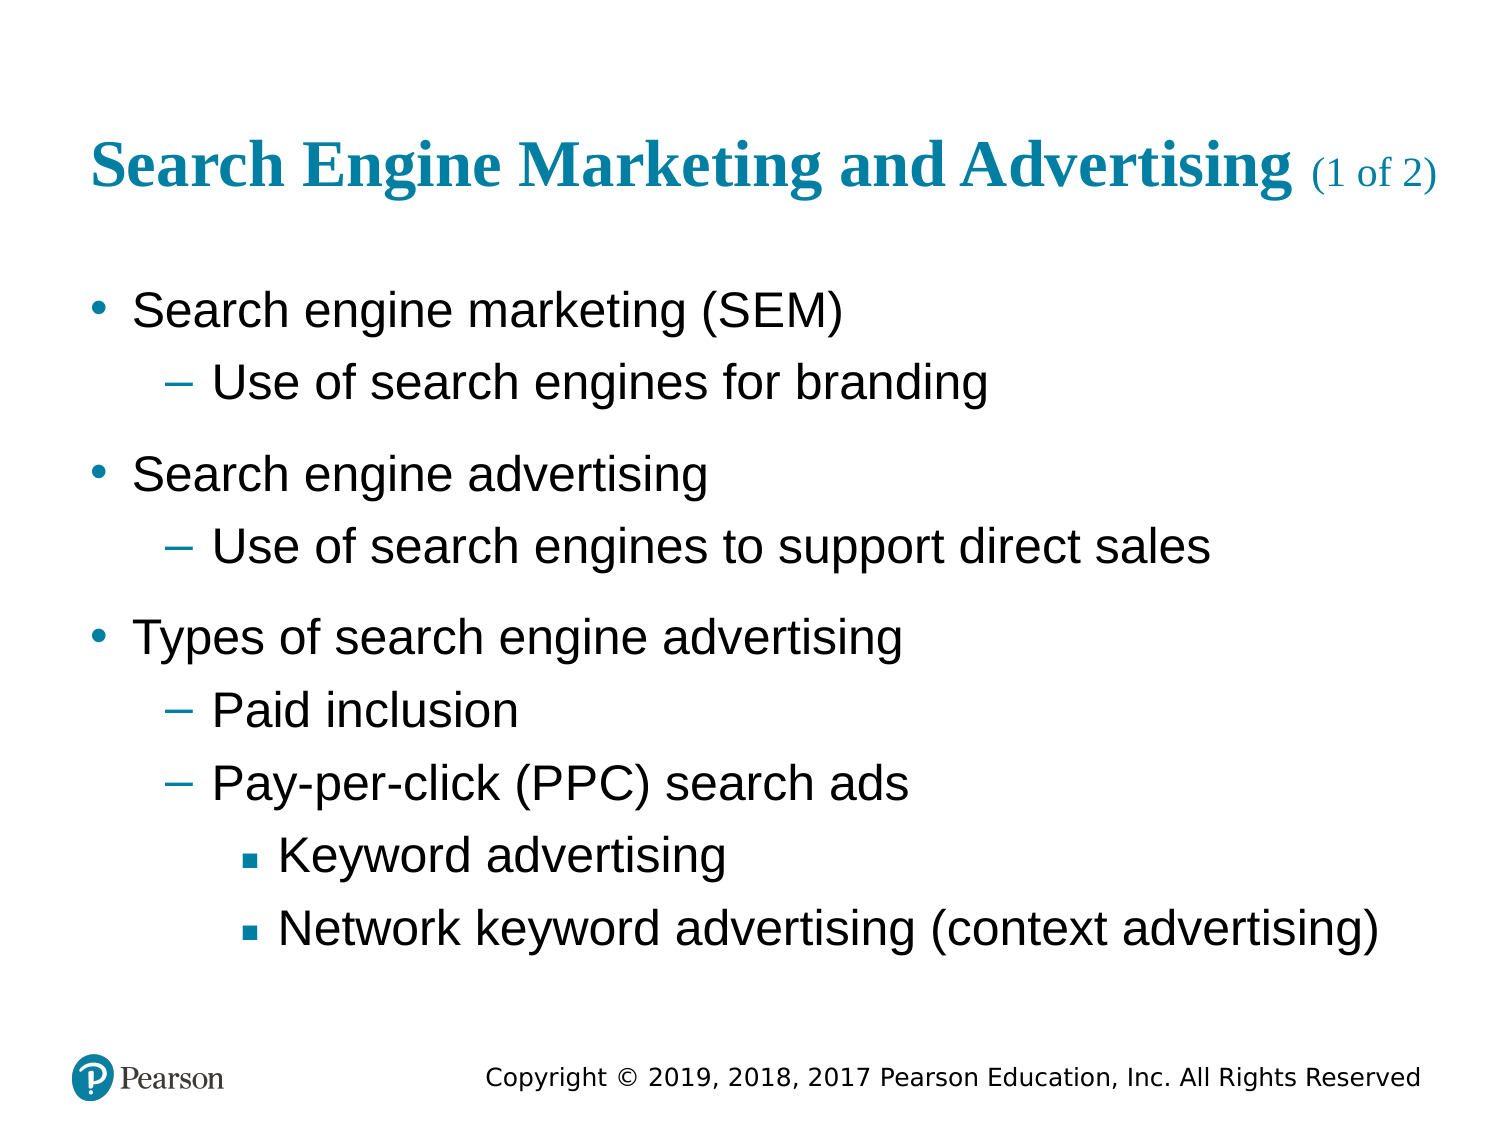

# Search Engine Marketing and Advertising (1 of 2)
Search engine marketing (S E M)
Use of search engines for branding
Search engine advertising
Use of search engines to support direct sales
Types of search engine advertising
Paid inclusion
Pay-per-click (P P C) search ads
Keyword advertising
Network keyword advertising (context advertising)